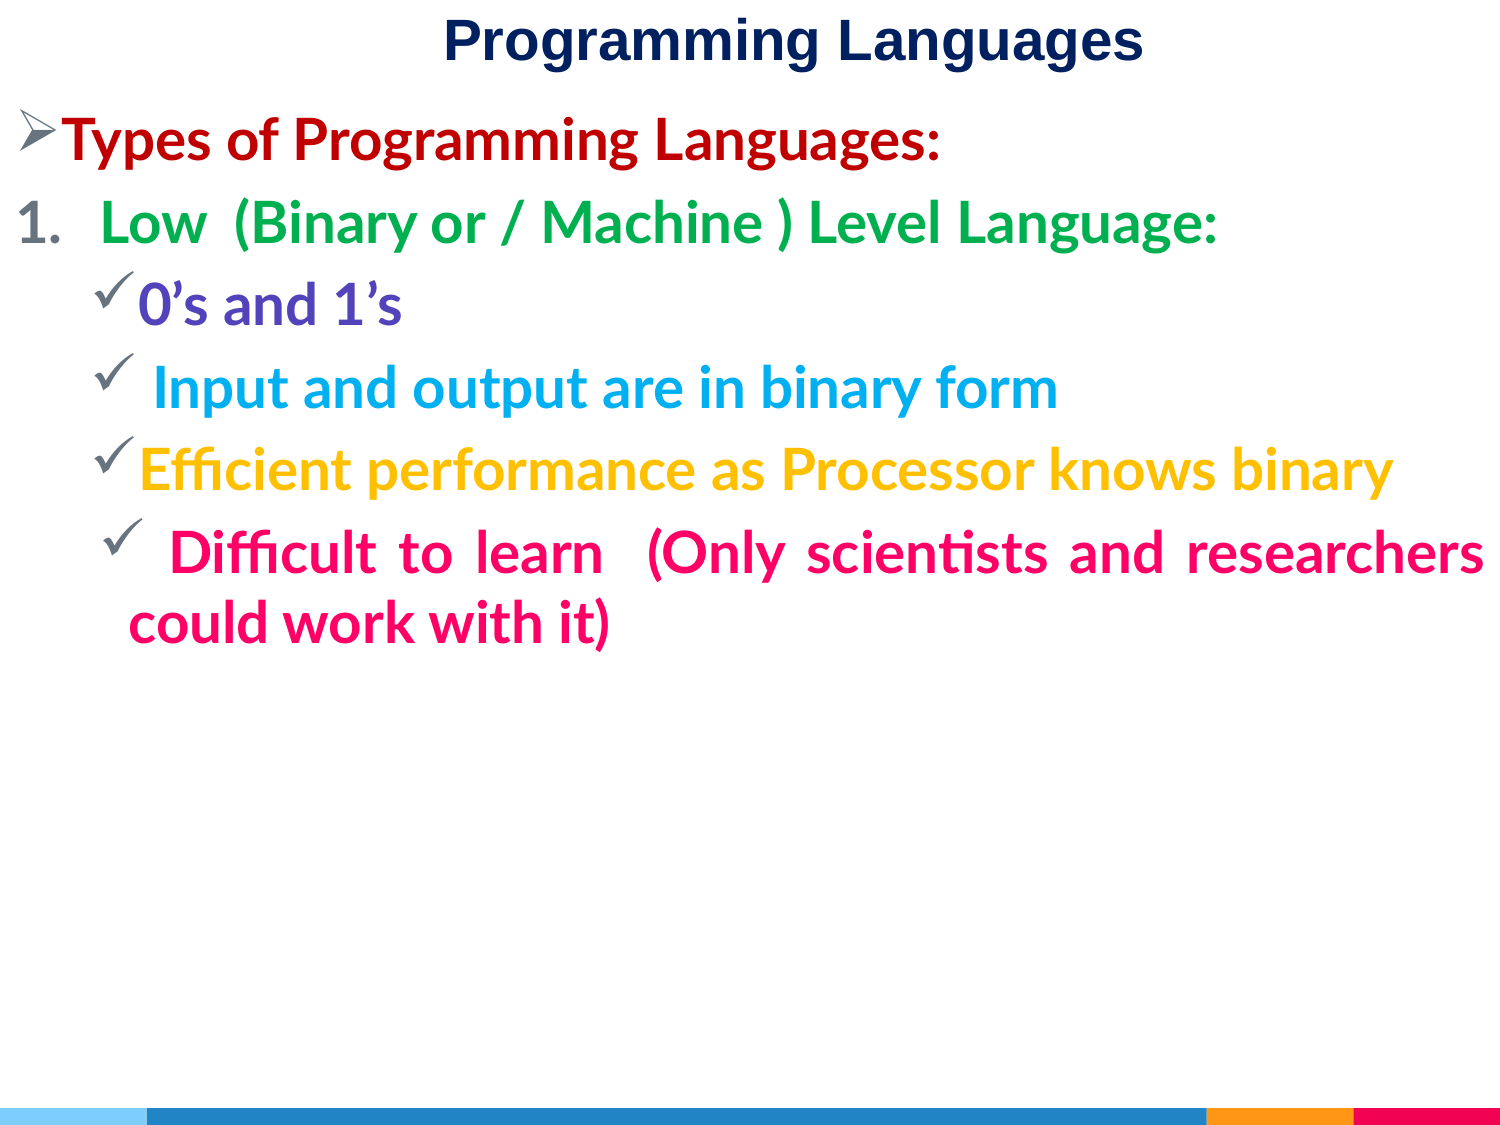

Programming Languages
Types of Programming Languages:
Low  (Binary or / Machine ) Level Language:
0’s and 1’s
 Input and output are in binary form
Efficient performance as Processor knows binary
 Difficult to learn  (Only scientists and researchers could work with it)